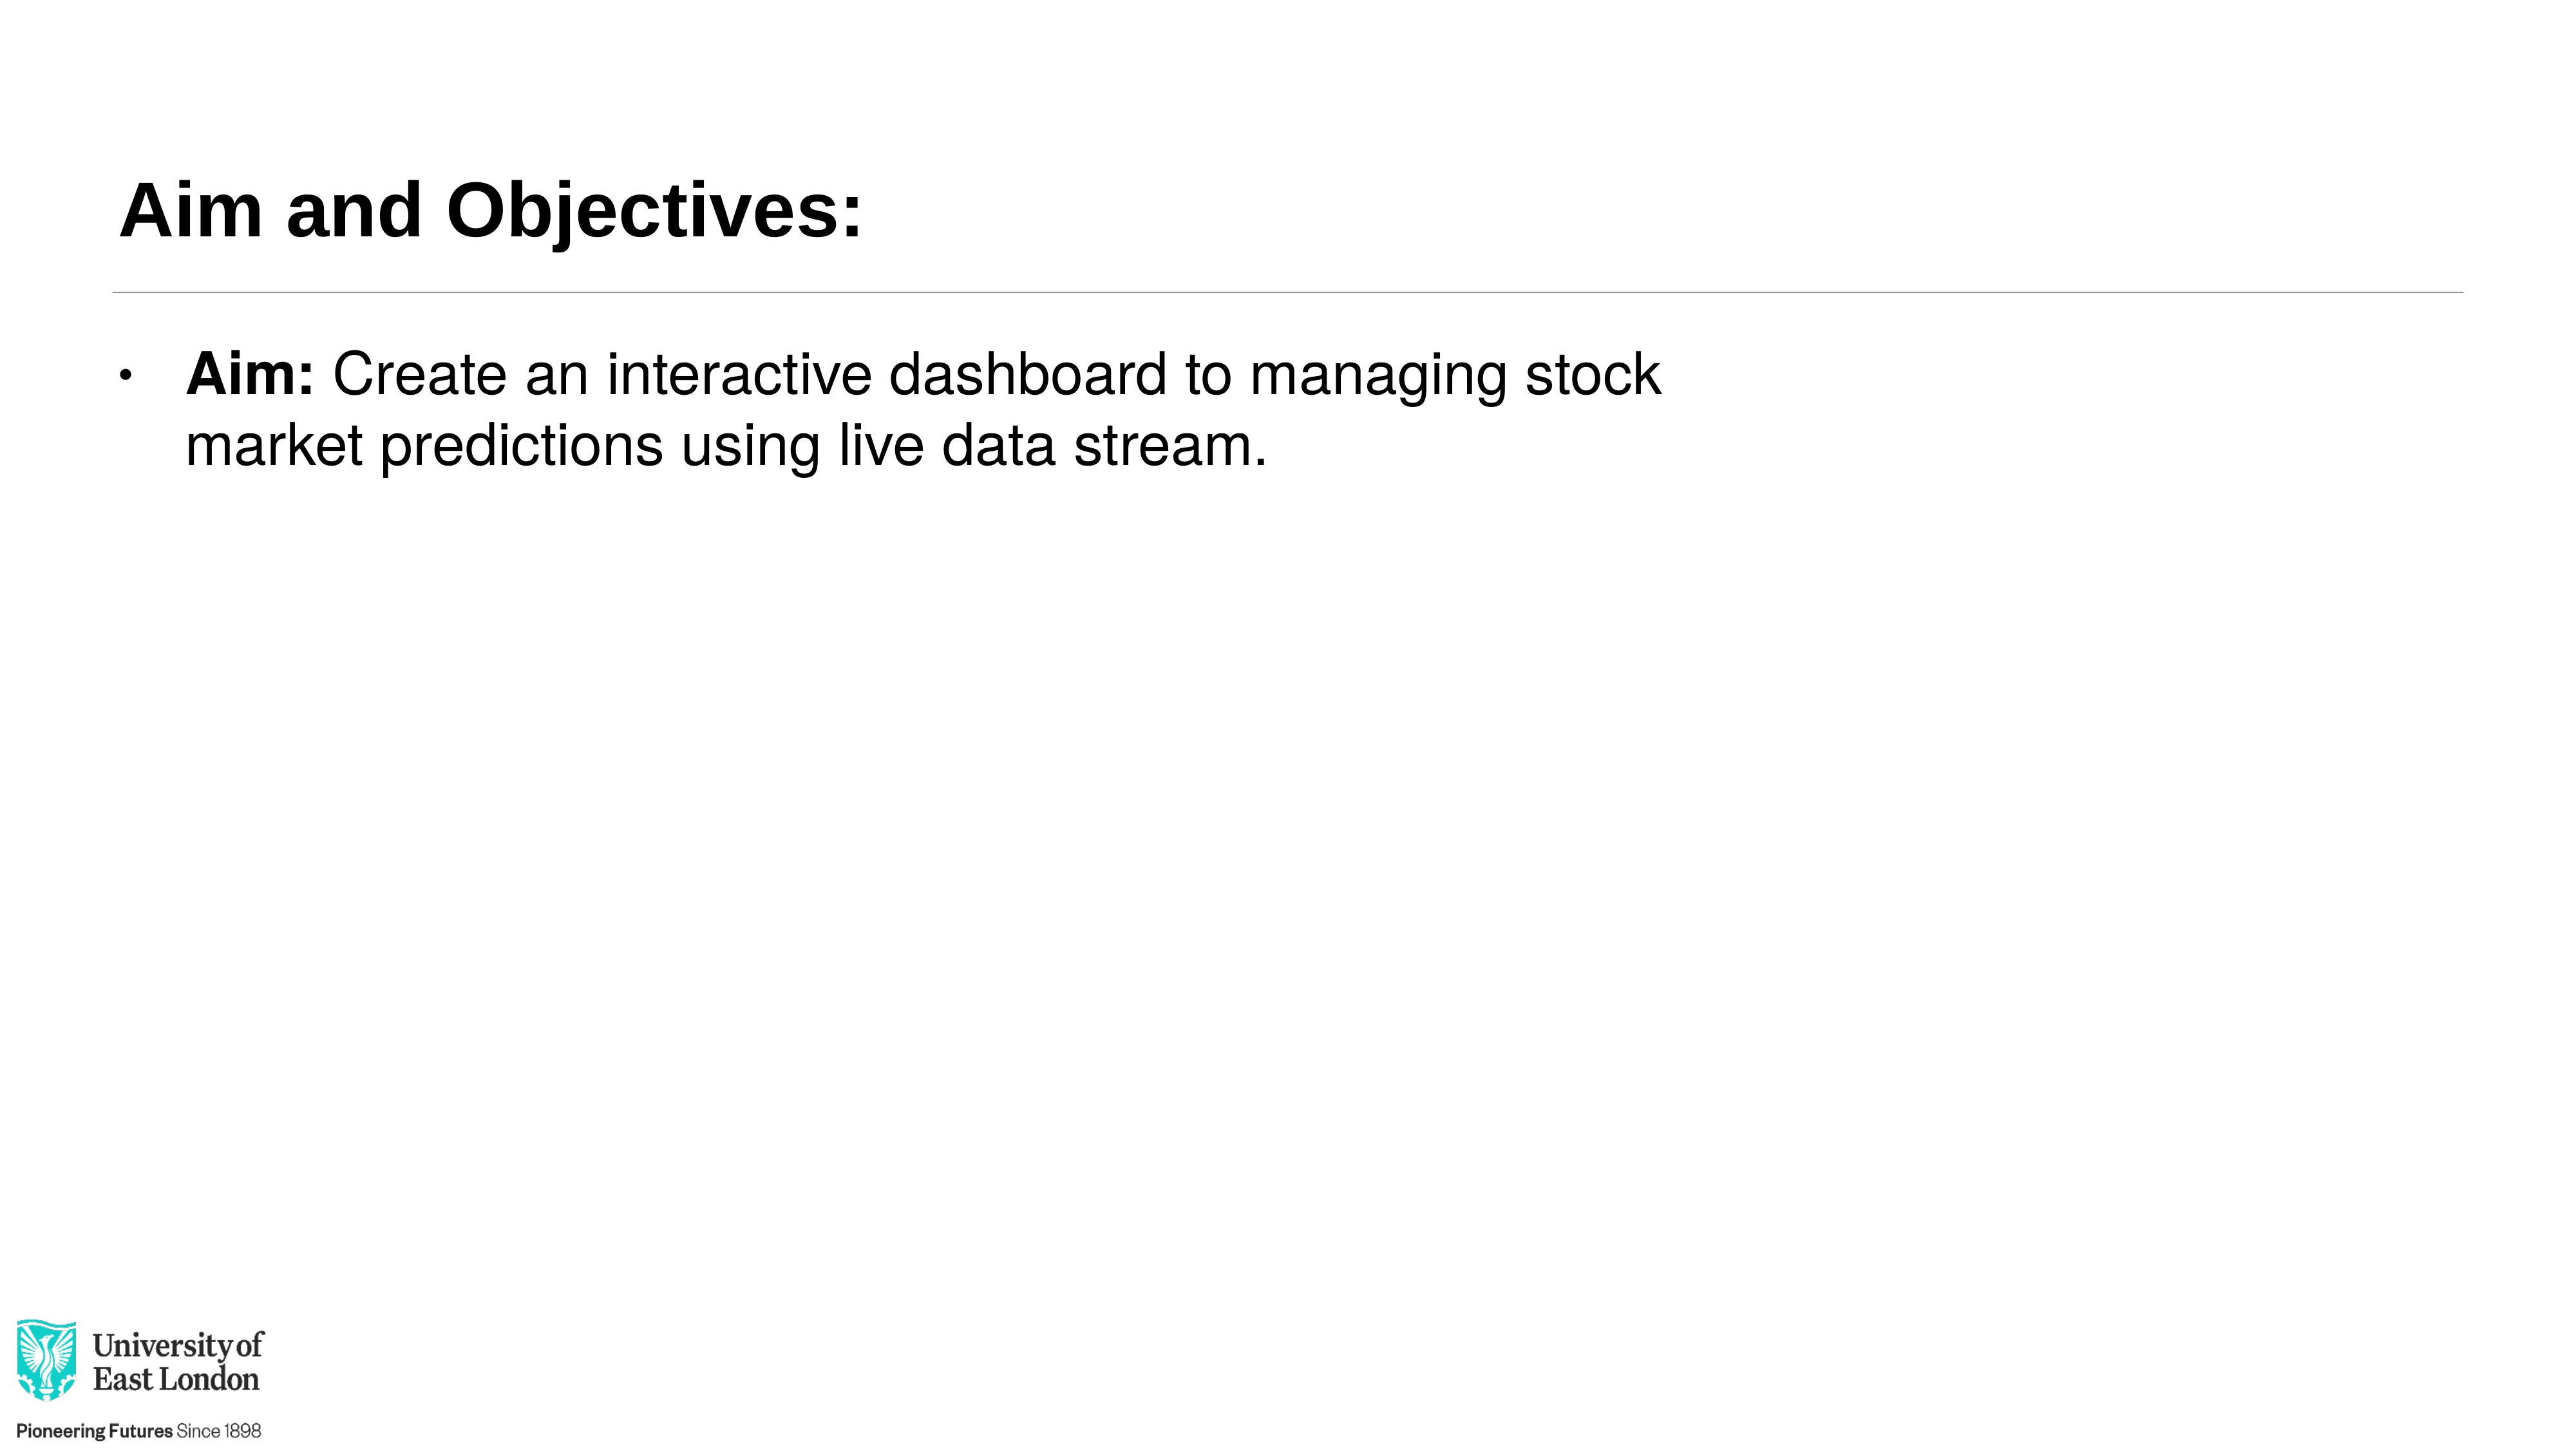

# Aim and Objectives:
Aim: Create an interactive dashboard to managing stock market predictions using live data stream.